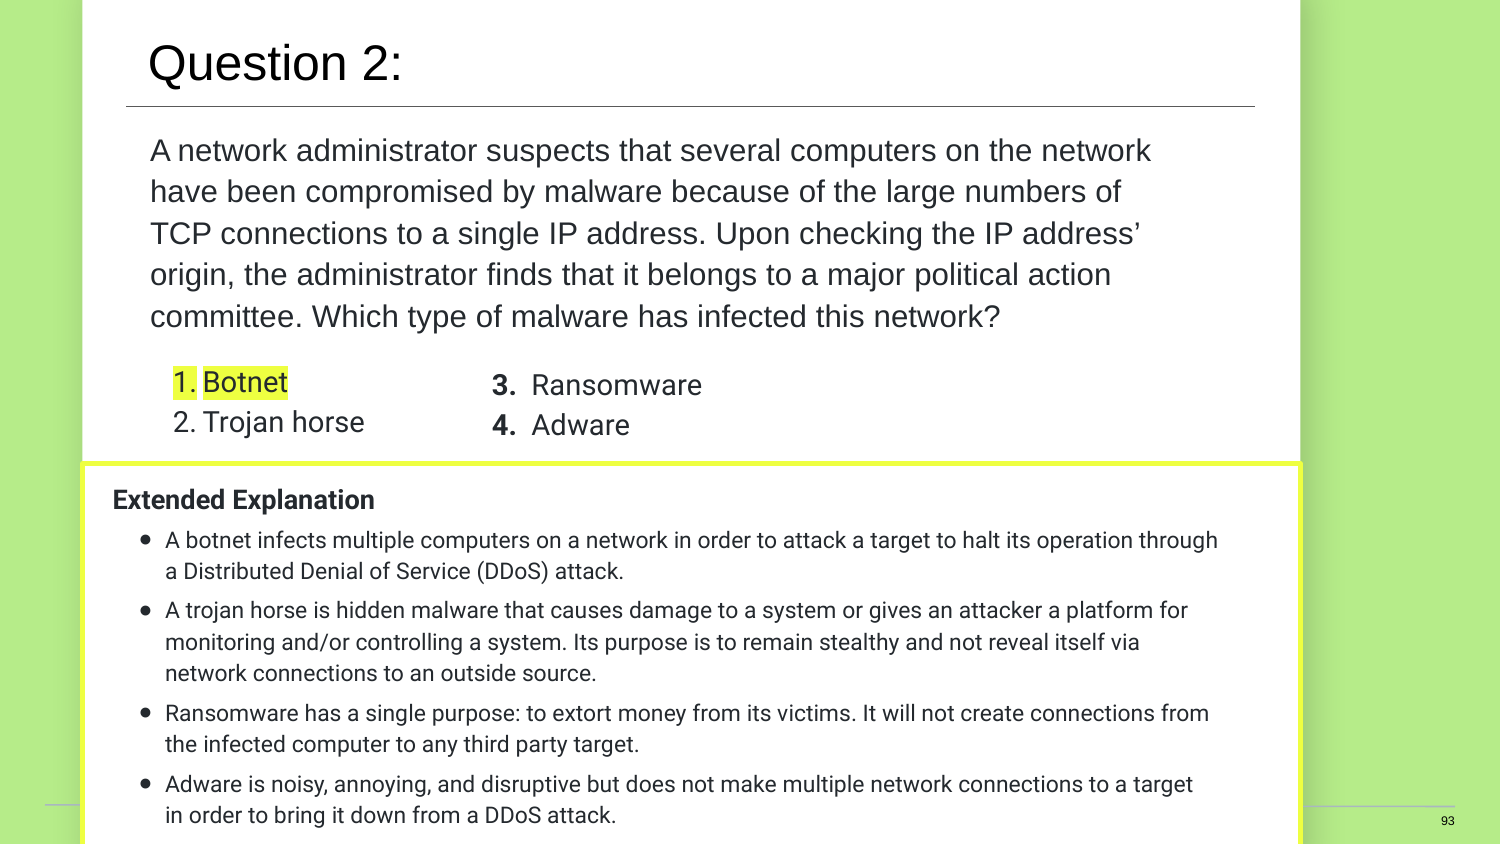

# Question 2:

A network administrator suspects that several computers on the network have been compromised by malware because of the large numbers of TCP connections to a single IP address. Upon checking the IP address’ origin, the administrator finds that it belongs to a major political action committee. Which type of malware has infected this network?
Botnet
Trojan horse
3.  Ransomware
4.  Adware
Extended Explanation
A botnet infects multiple computers on a network in order to attack a target to halt its operation through
a Distributed Denial of Service (DDoS) attack.
A trojan horse is hidden malware that causes damage to a system or gives an attacker a platform for monitoring and/or controlling a system. Its purpose is to remain stealthy and not reveal itself via
network connections to an outside source.
Ransomware has a single purpose: to extort money from its victims. It will not create connections from
the infected computer to any third party target.
Adware is noisy, annoying, and disruptive but does not make multiple network connections to a target
in order to bring it down from a DDoS attack.
93